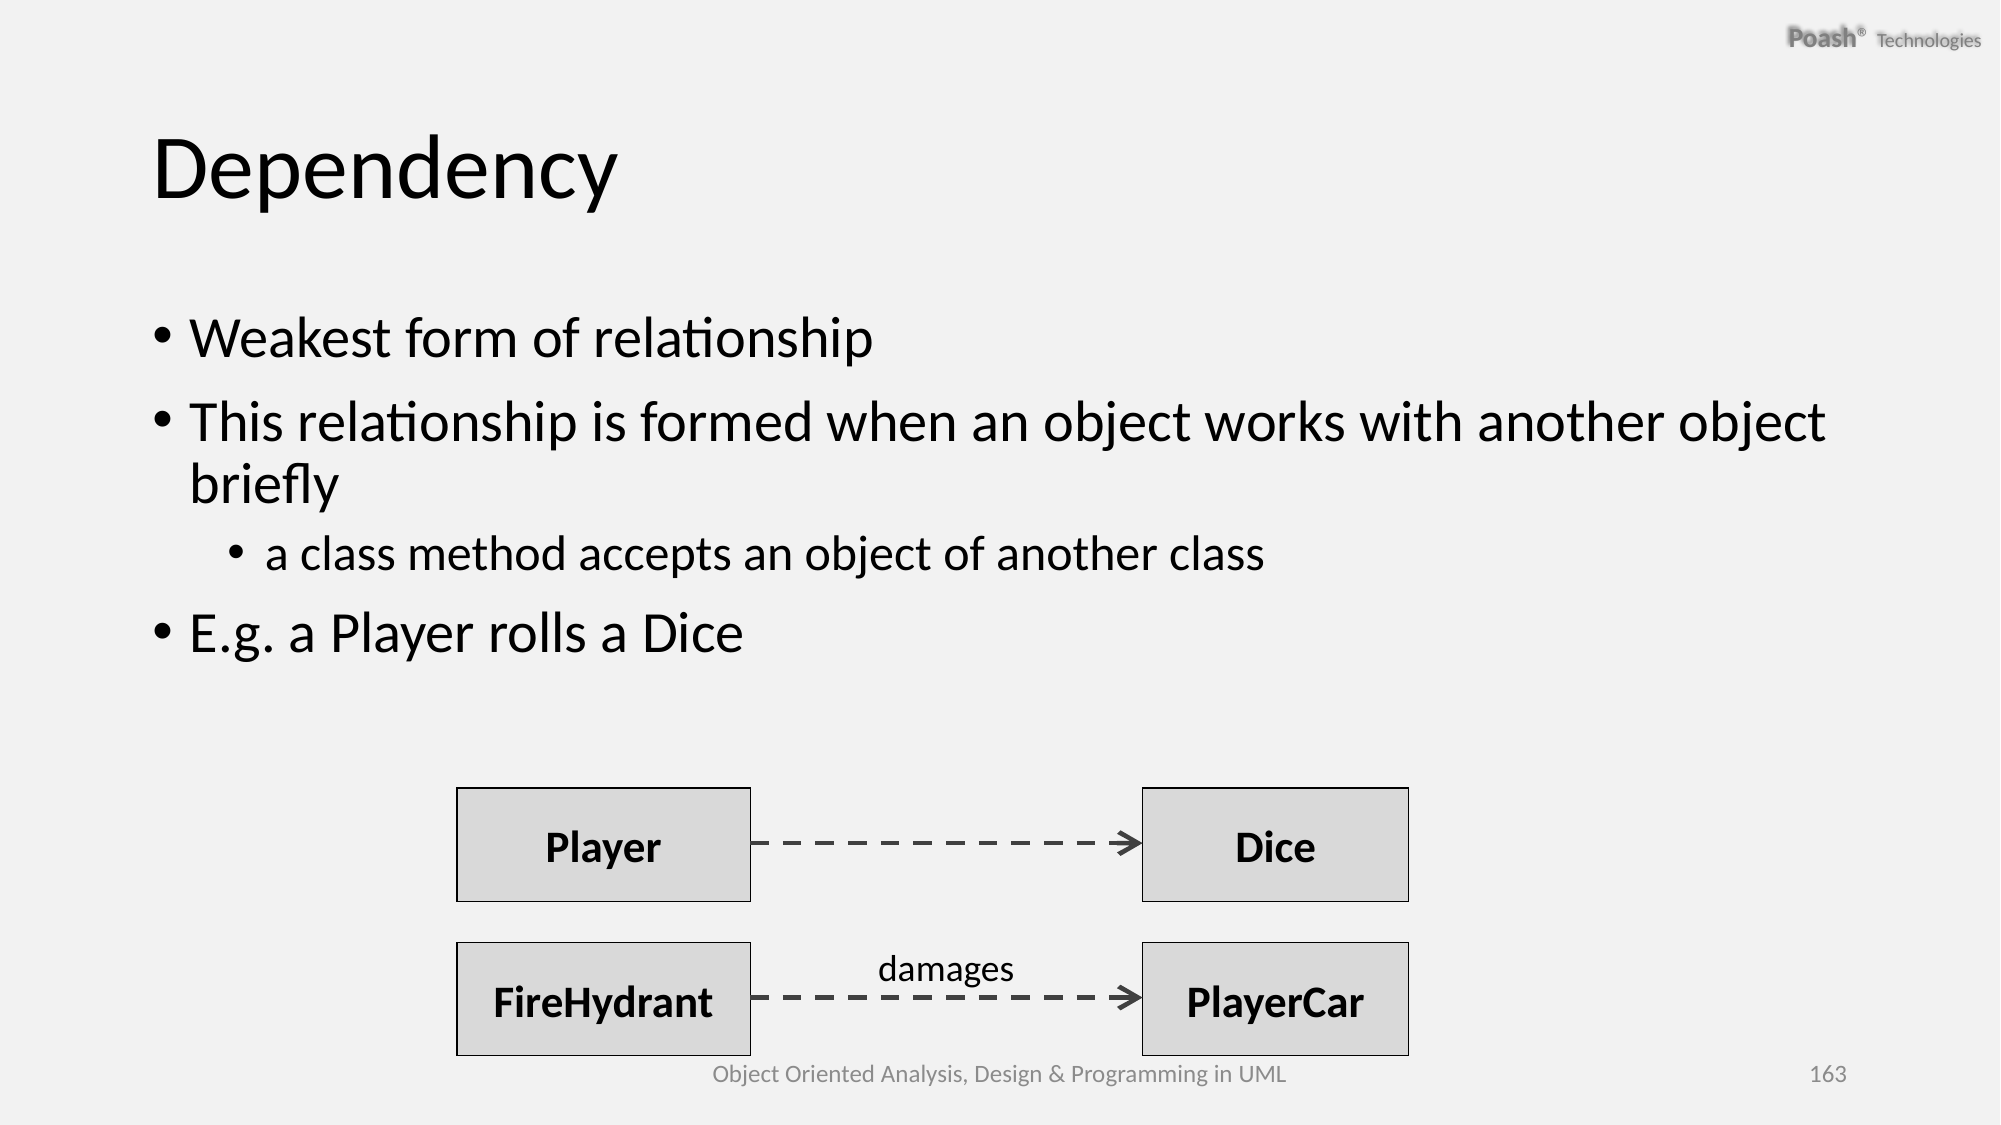

# Dependency
Weakest form of relationship
This relationship is formed when an object works with another object briefly
a class method accepts an object of another class
E.g. a Player rolls a Dice
Player
Dice
damages
FireHydrant
PlayerCar
Object Oriented Analysis, Design & Programming in UML
163